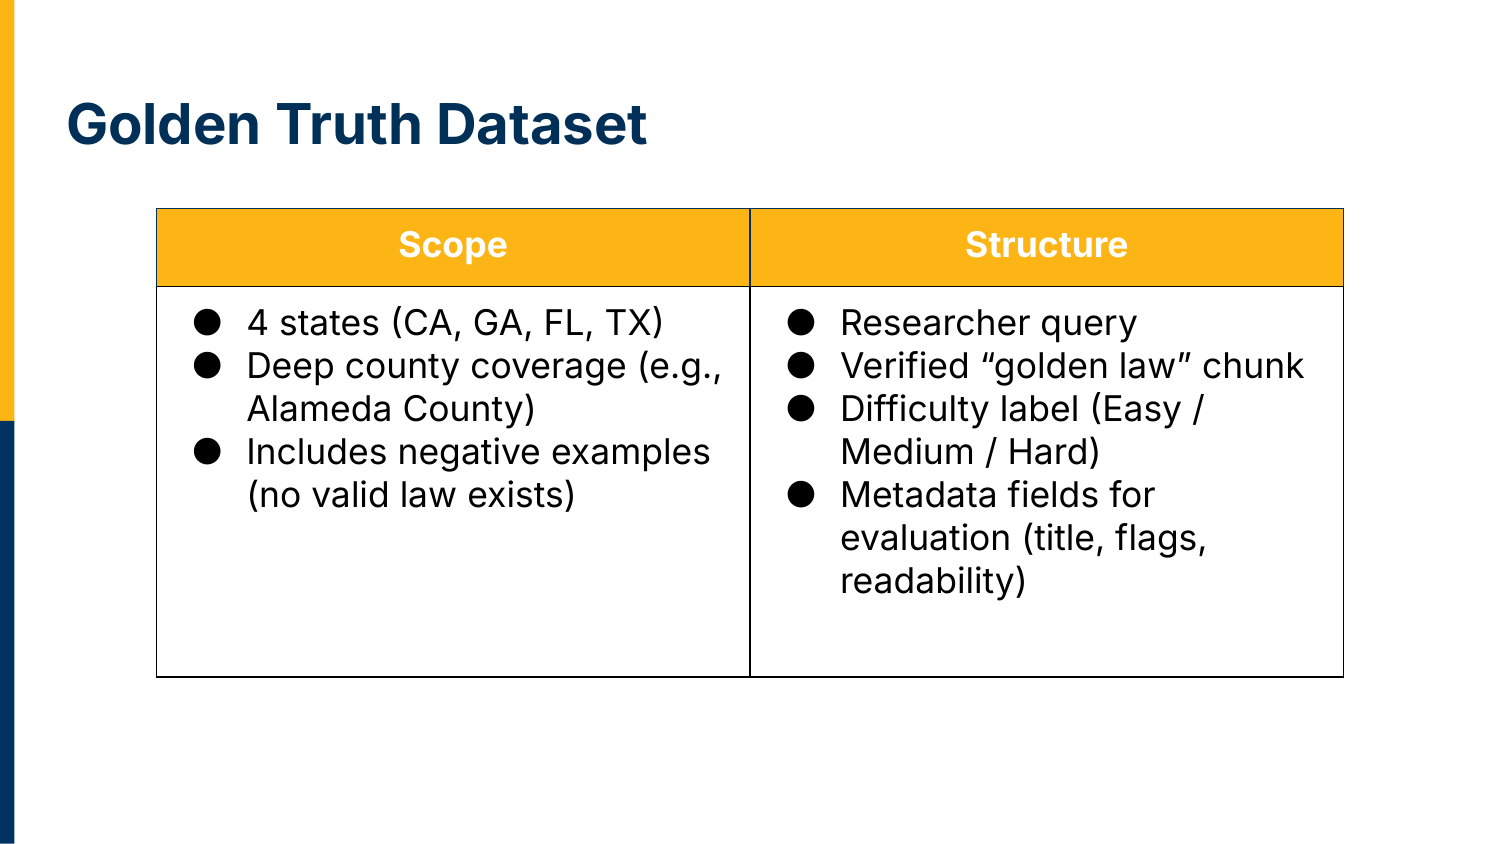

Golden Truth Dataset
| Scope | Structure |
| --- | --- |
| 4 states (CA, GA, FL, TX) Deep county coverage (e.g., Alameda County) Includes negative examples (no valid law exists) | Researcher query Verified “golden law” chunk Difficulty label (Easy / Medium / Hard) Metadata fields for evaluation (title, flags, readability) |